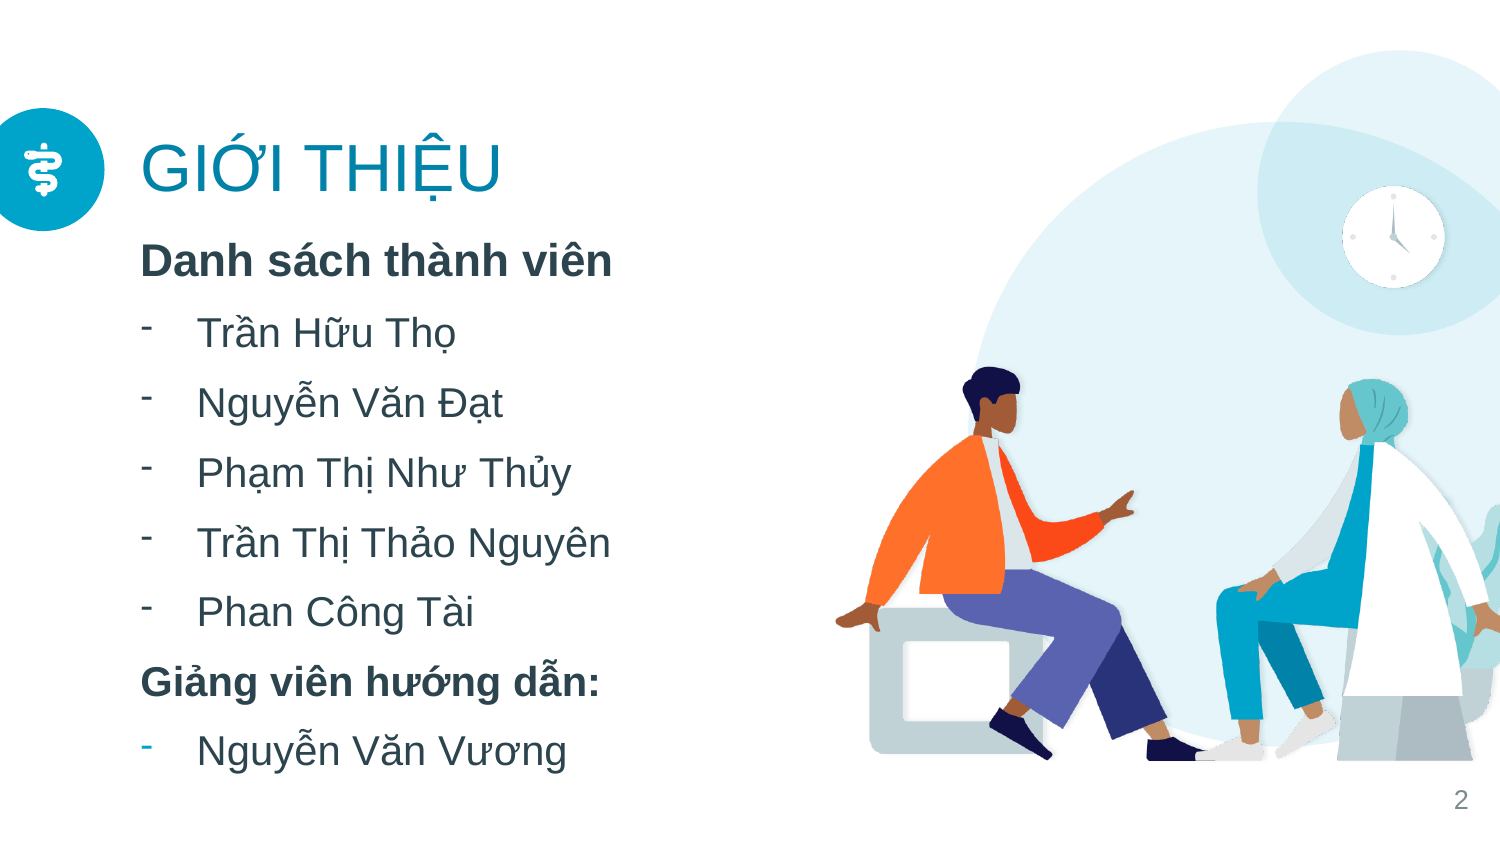

# GIỚI THIỆU
Danh sách thành viên
Trần Hữu Thọ
Nguyễn Văn Đạt
Phạm Thị Như Thủy
Trần Thị Thảo Nguyên
Phan Công Tài
Giảng viên hướng dẫn:
Nguyễn Văn Vương
2